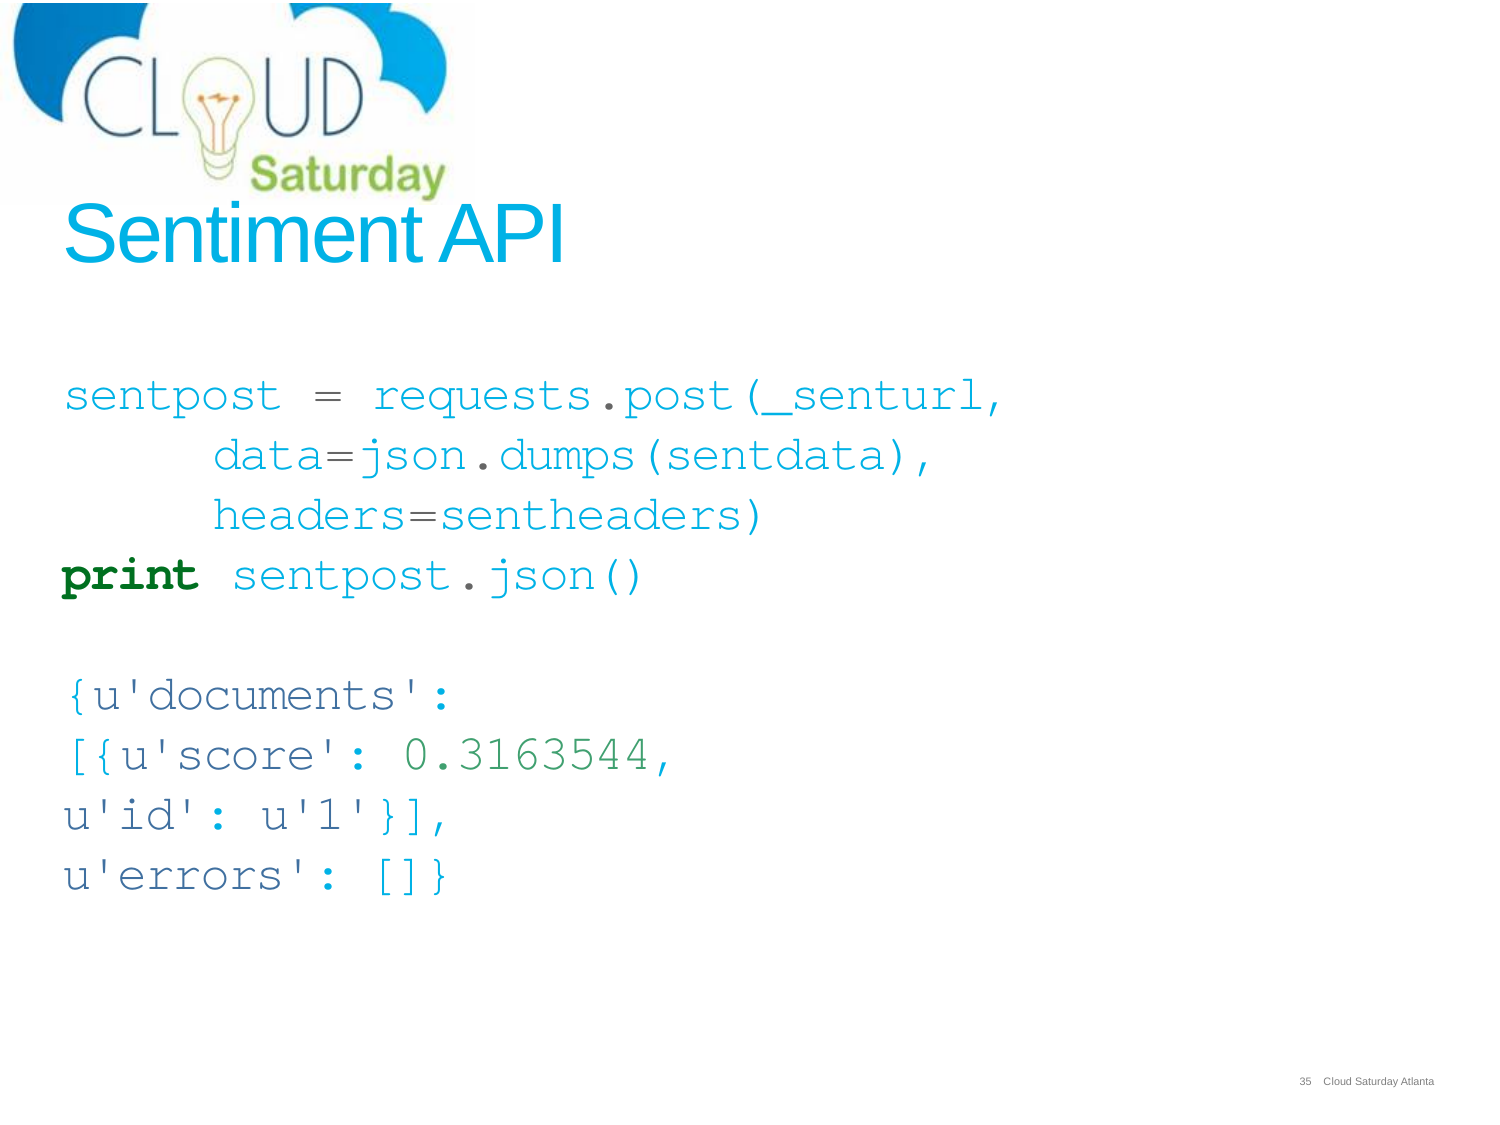

# Sentiment API
sentpost = requests.post(_senturl, 	 	    		data=json.dumps(sentdata),
	headers=sentheaders)
print sentpost.json()

{u'documents':
[{u'score': 0.3163544,
u'id': u'1'}],
u'errors': []}